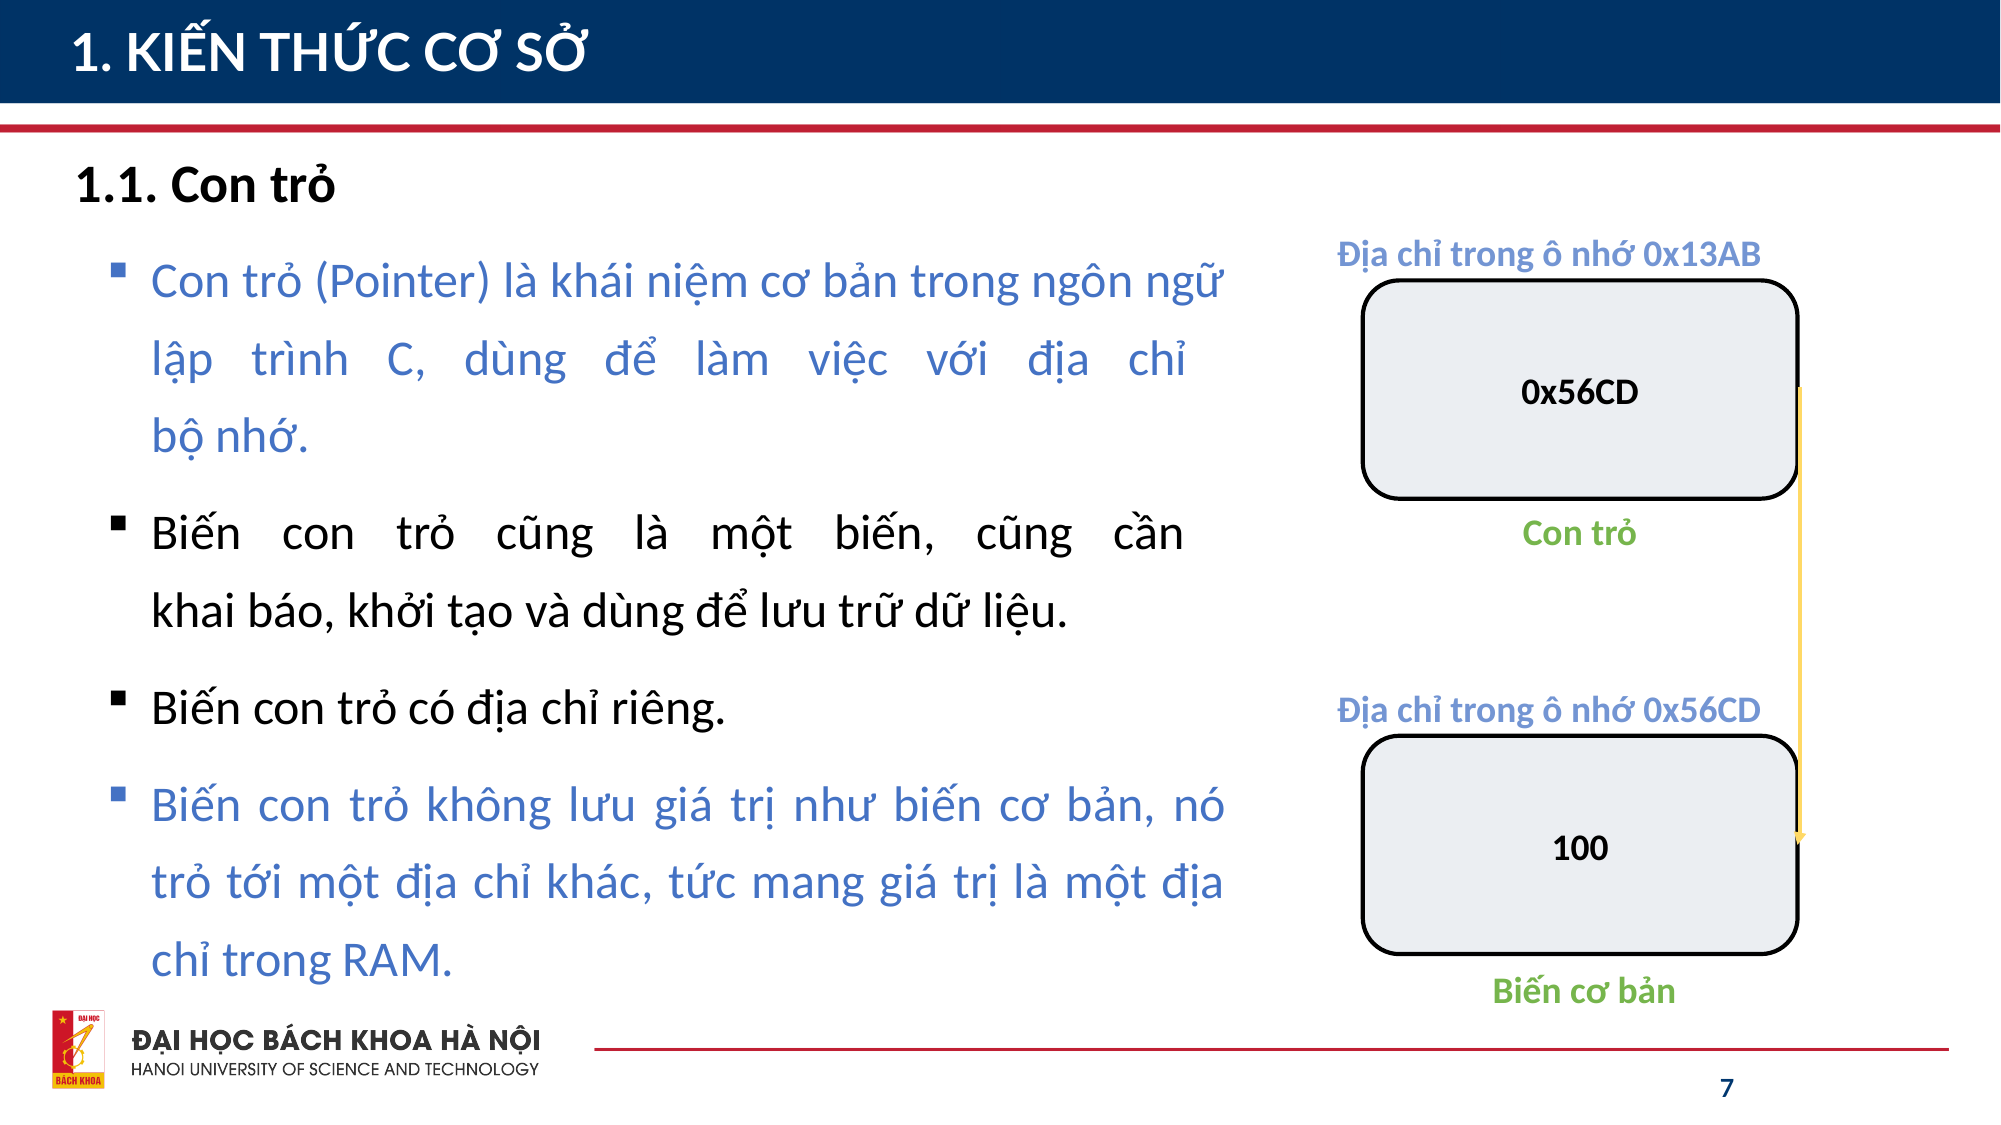

# 1. KIẾN THỨC CƠ SỞ
1.1. Con trỏ

Con trỏ (Pointer) là khái niệm cơ bản trong ngôn ngữ lập trình C, dùng để làm việc với địa chỉ
bộ nhớ.
Biến con trỏ cũng là một biến, cũng cần
khai báo, khởi tạo và dùng để lưu trữ dữ liệu.
Biến con trỏ có địa chỉ riêng.
Biến con trỏ không lưu giá trị như biến cơ bản, nó trỏ tới một địa chỉ khác, tức mang giá trị là một địa chỉ trong RAM.
Địa chỉ trong ô nhớ 0x13AB
0x56CD
Con trỏ
Địa chỉ trong ô nhớ 0x56CD
100
Biến cơ bản
7